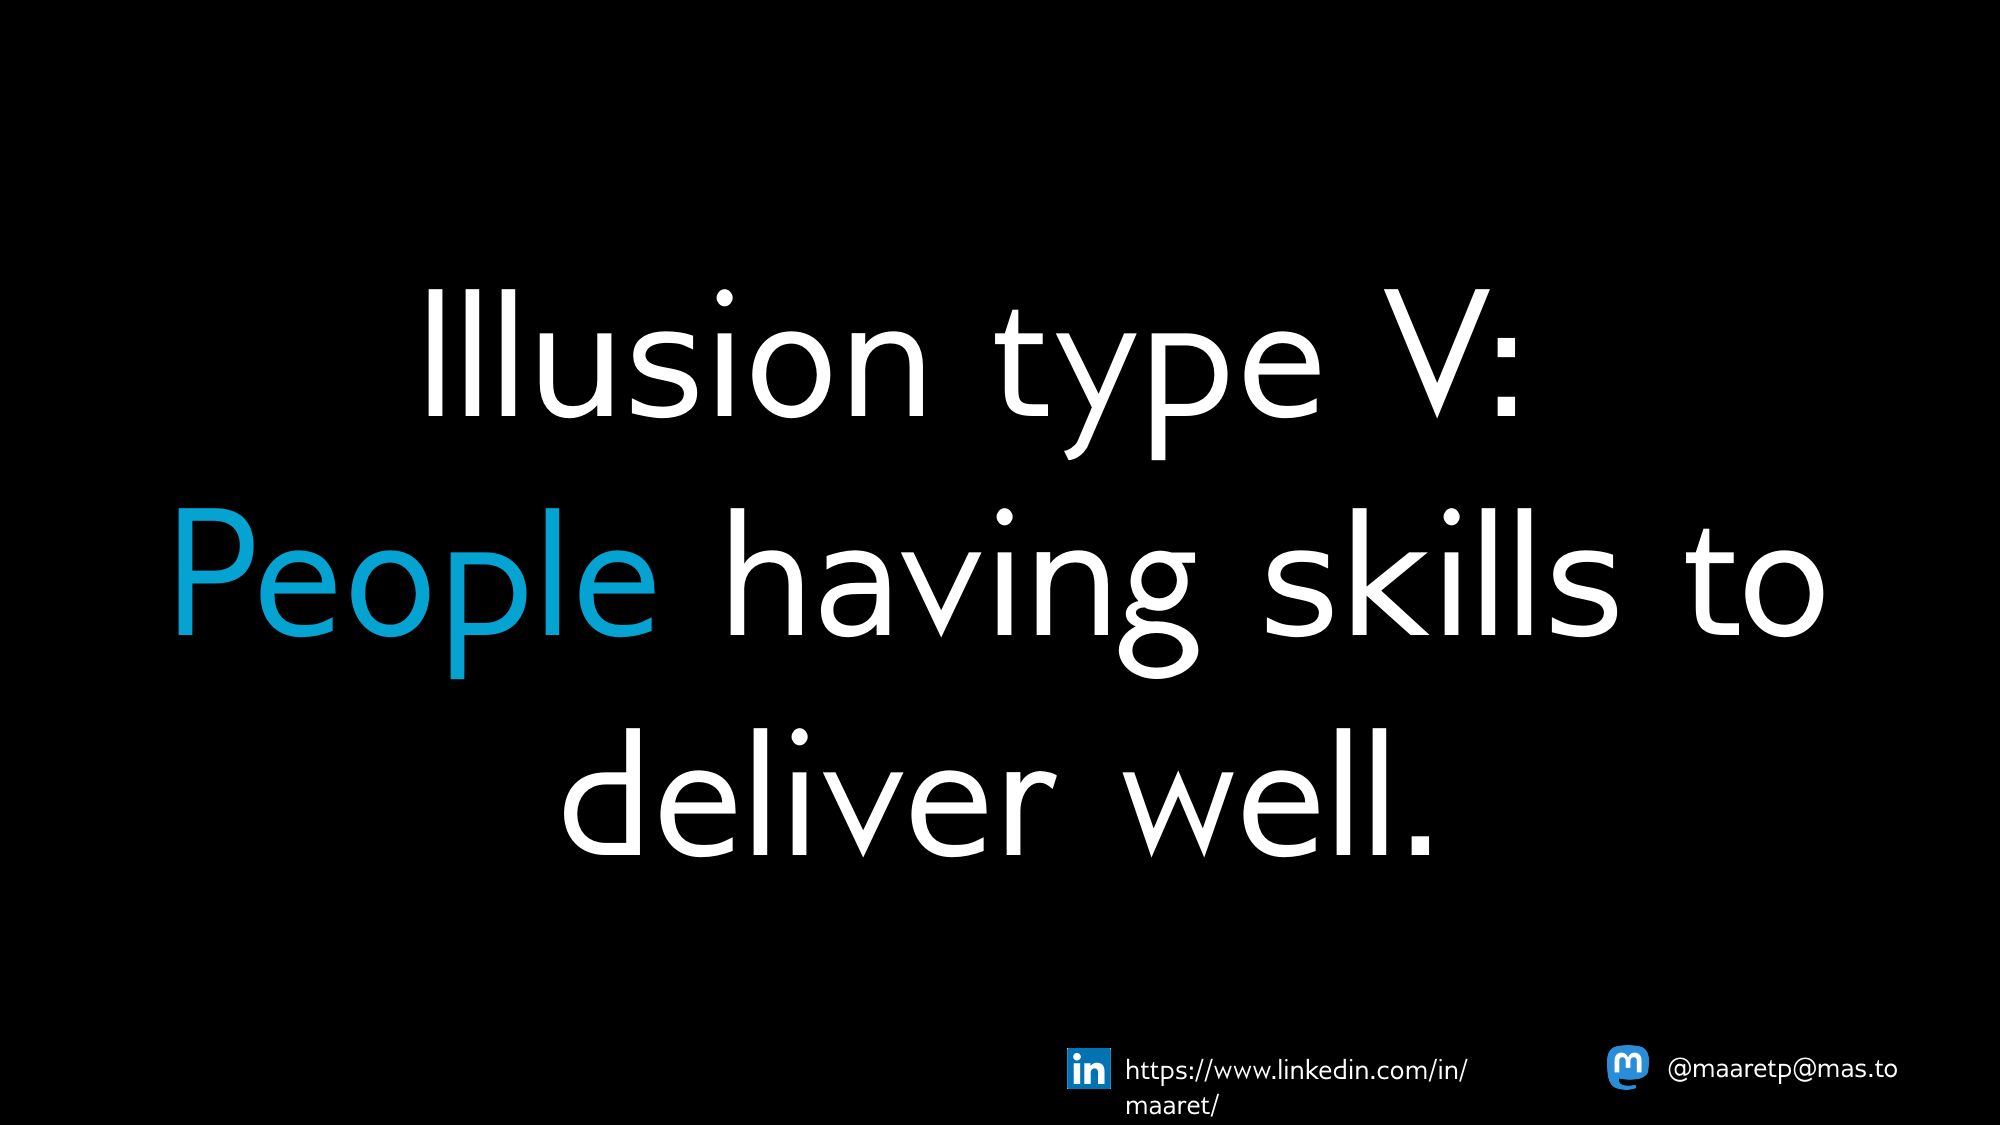

Illusion type V:
People having skills to deliver well.